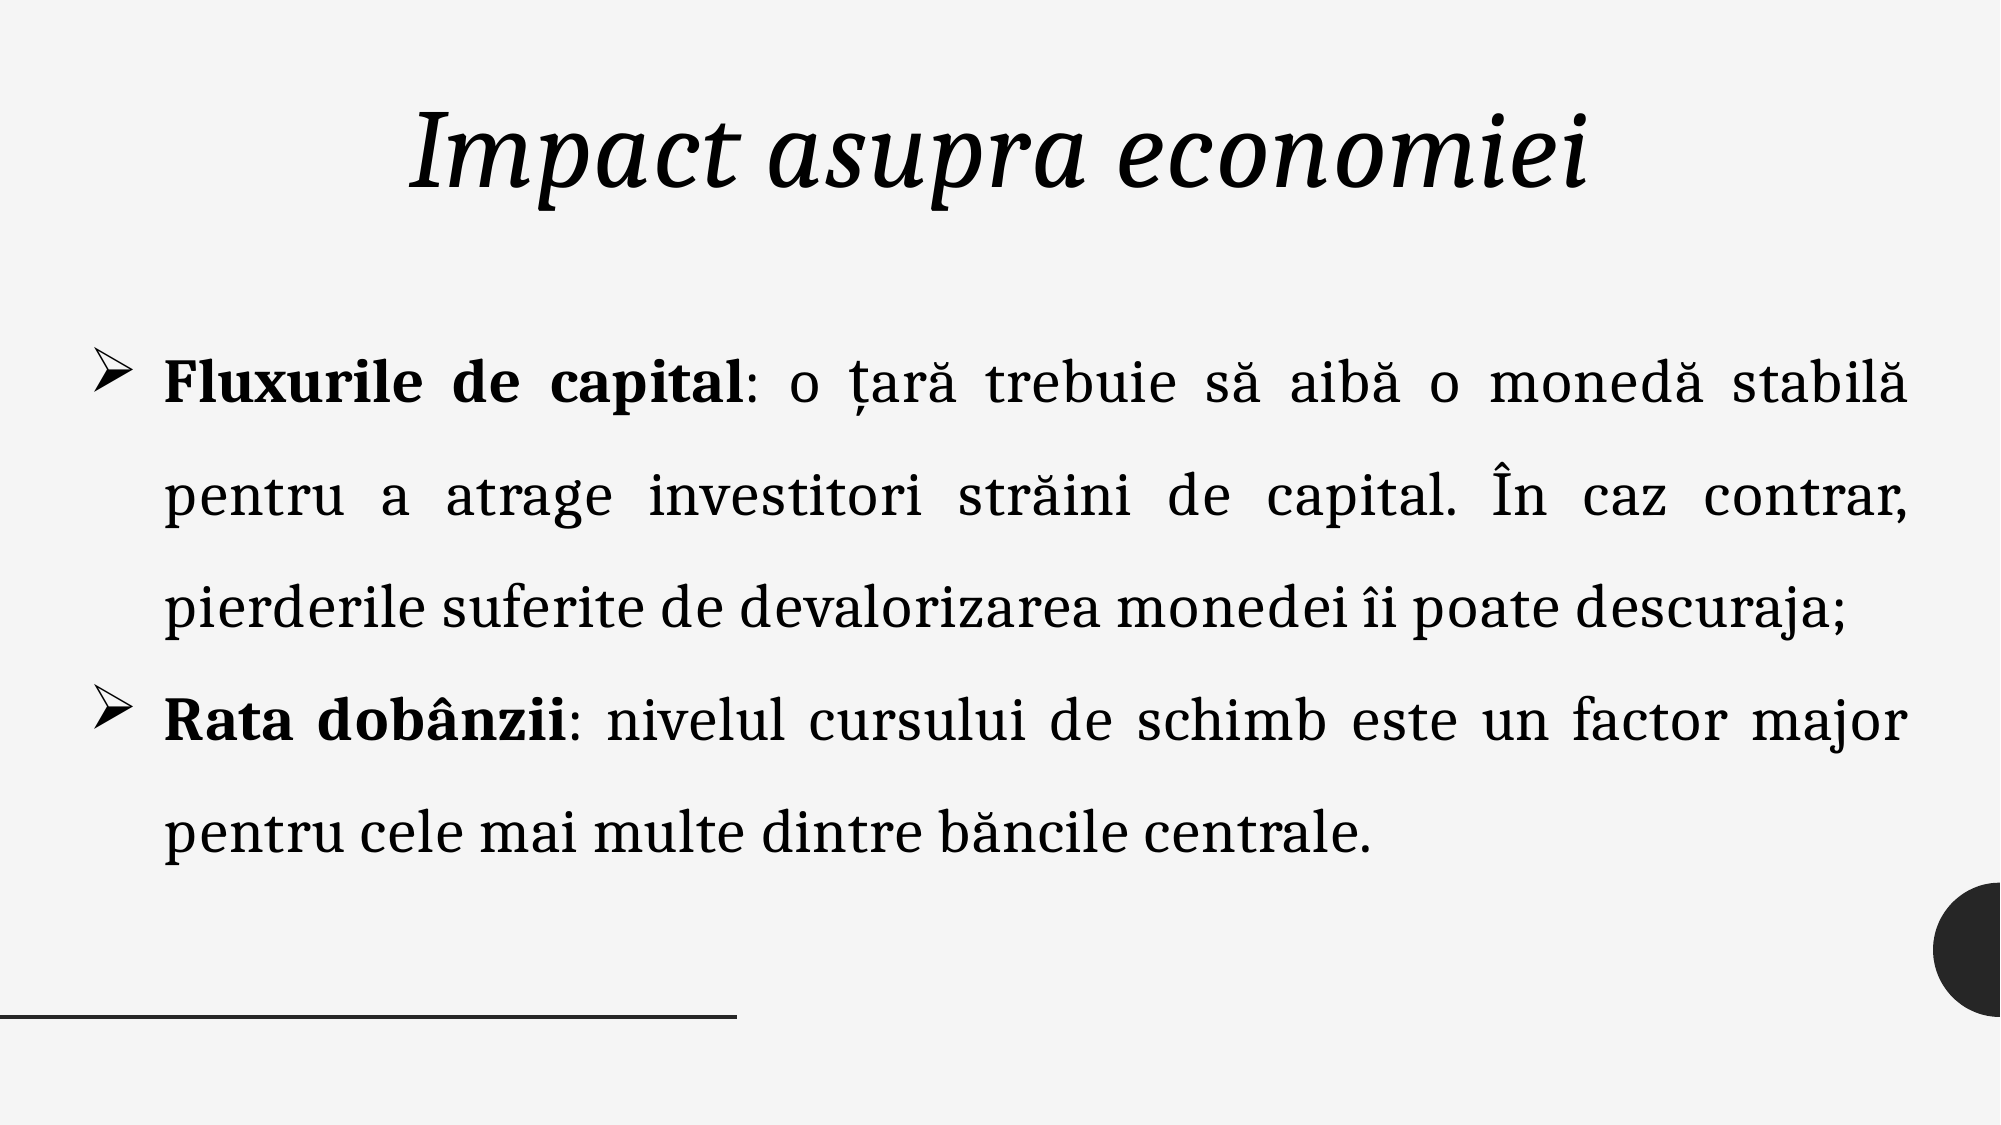

Impact asupra economiei
Fluxurile de capital: o țară trebuie să aibă o monedă stabilă pentru a atrage investitori străini de capital. În caz contrar, pierderile suferite de devalorizarea monedei îi poate descuraja;
Rata dobânzii: nivelul cursului de schimb este un factor major pentru cele mai multe dintre băncile centrale.